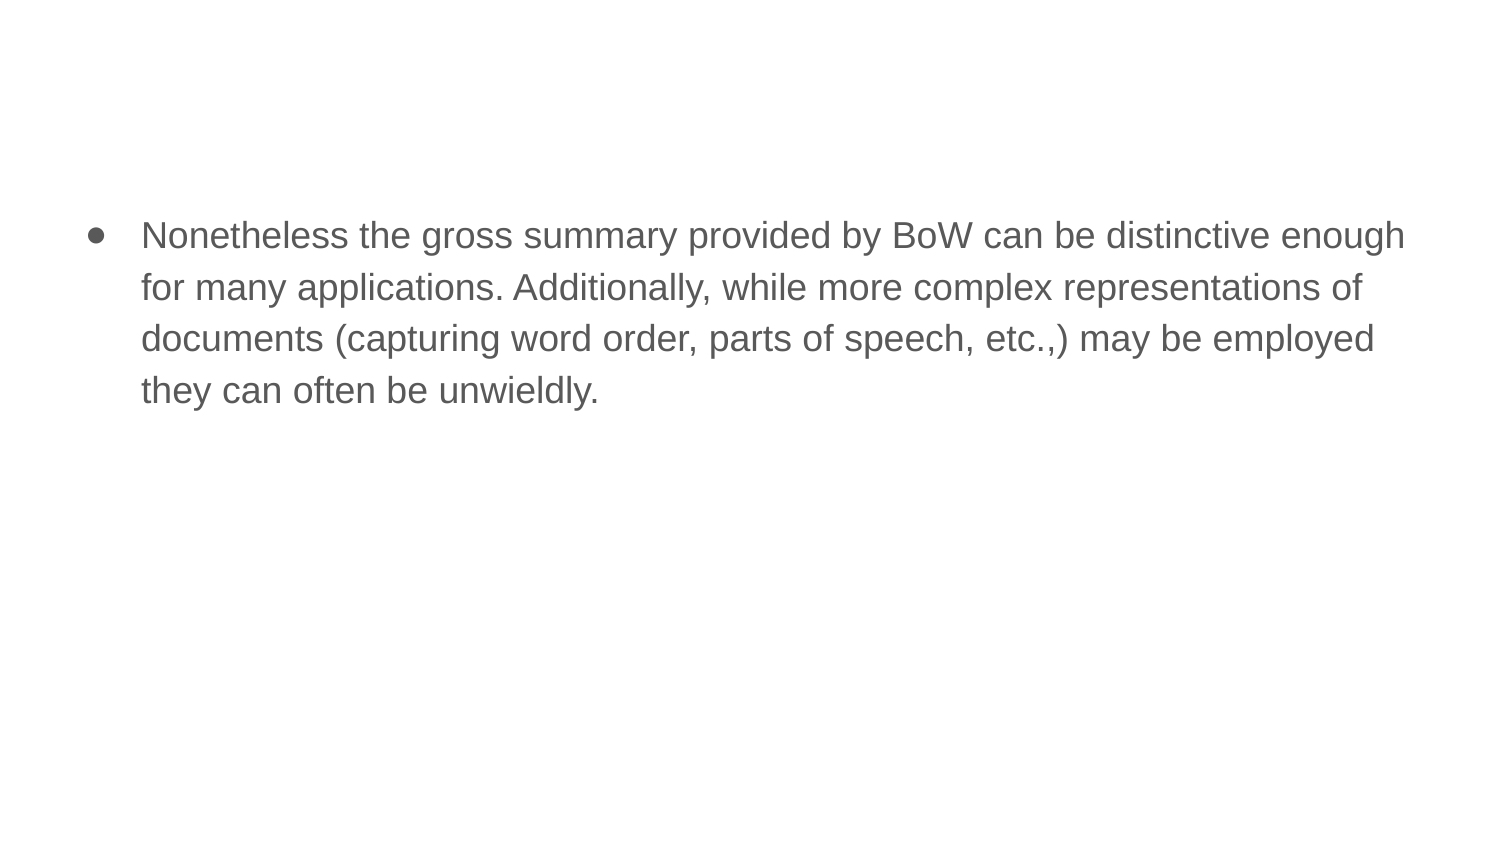

Nonetheless the gross summary provided by BoW can be distinctive enough for many applications. Additionally, while more complex representations of documents (capturing word order, parts of speech, etc.,) may be employed they can often be unwieldly.